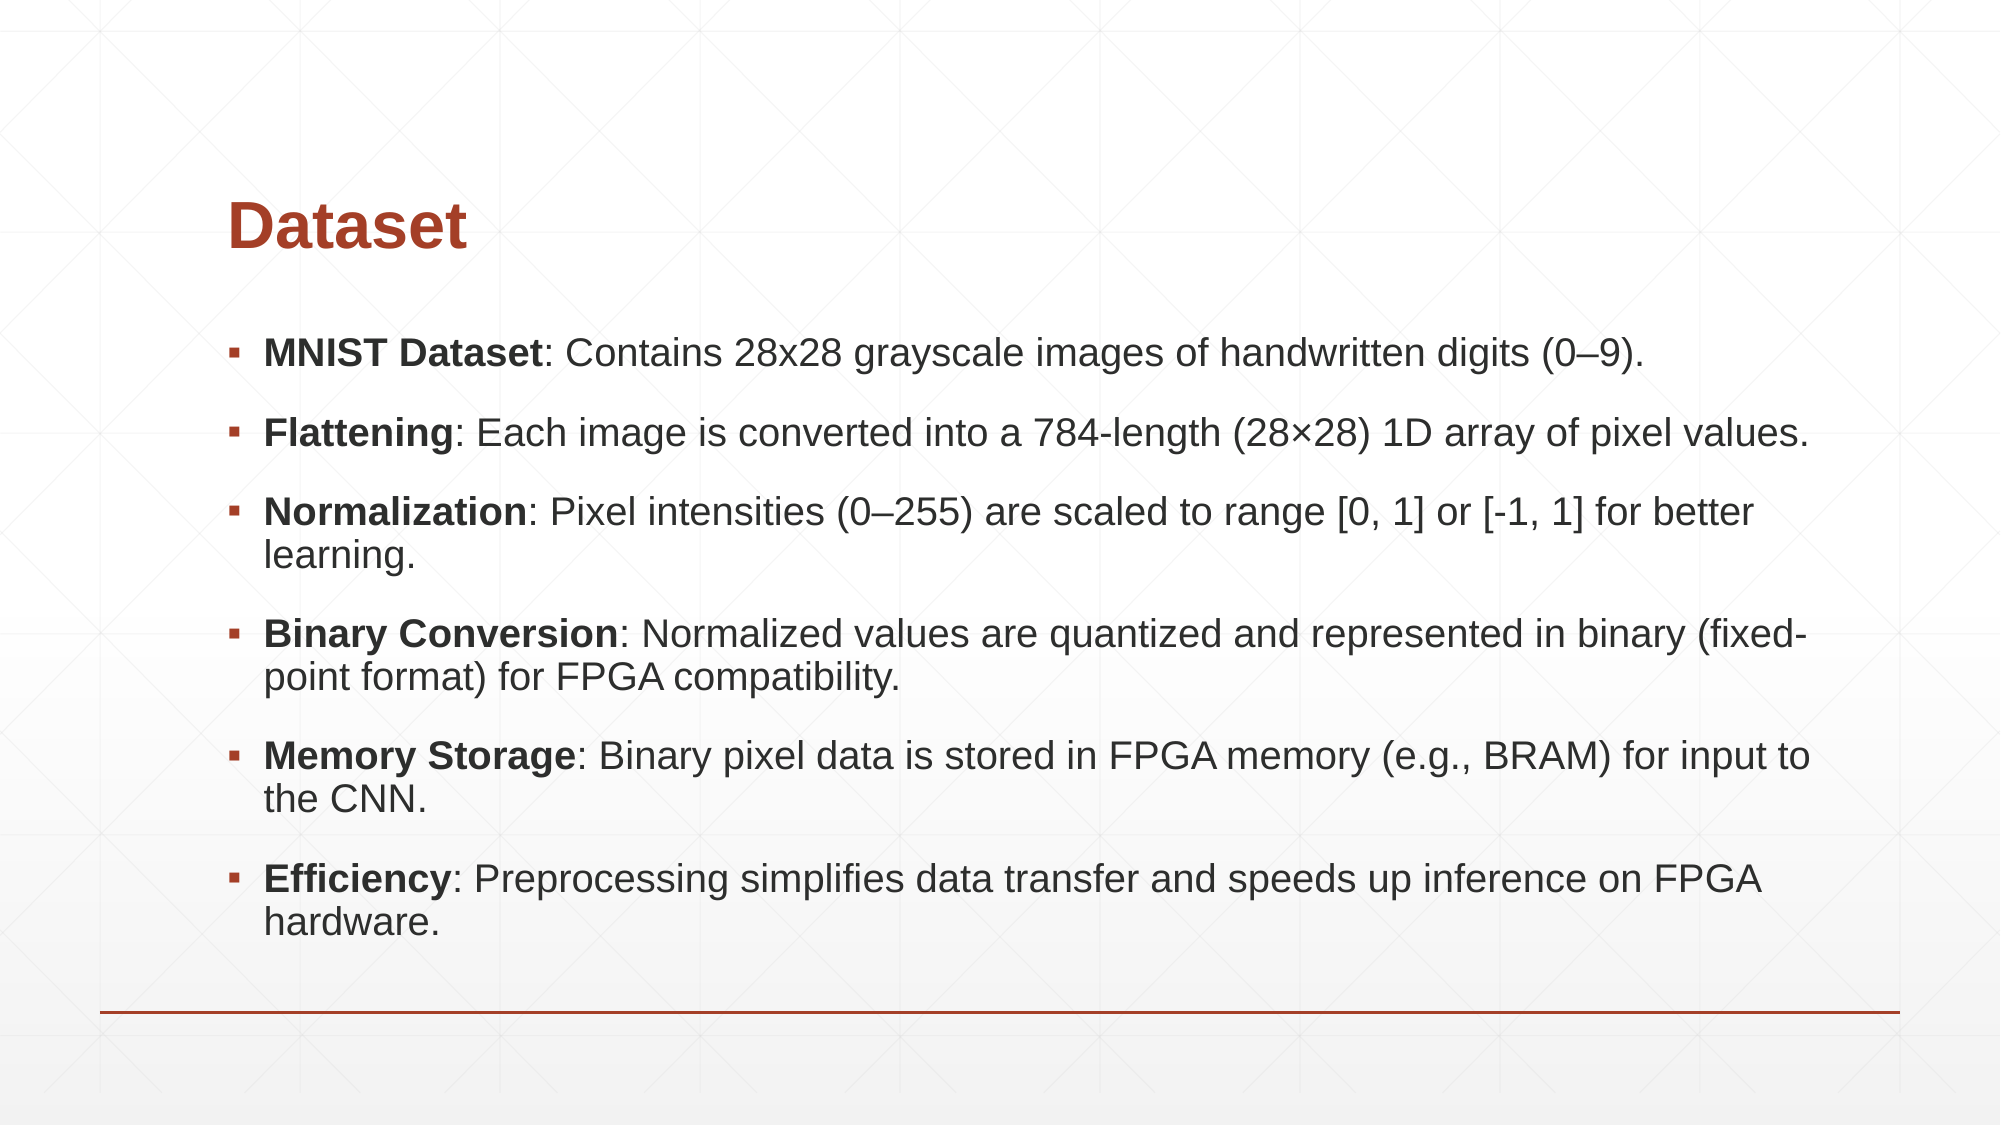

# Dataset
MNIST Dataset: Contains 28x28 grayscale images of handwritten digits (0–9).
Flattening: Each image is converted into a 784-length (28×28) 1D array of pixel values.
Normalization: Pixel intensities (0–255) are scaled to range [0, 1] or [-1, 1] for better learning.
Binary Conversion: Normalized values are quantized and represented in binary (fixed-point format) for FPGA compatibility.
Memory Storage: Binary pixel data is stored in FPGA memory (e.g., BRAM) for input to the CNN.
Efficiency: Preprocessing simplifies data transfer and speeds up inference on FPGA hardware.